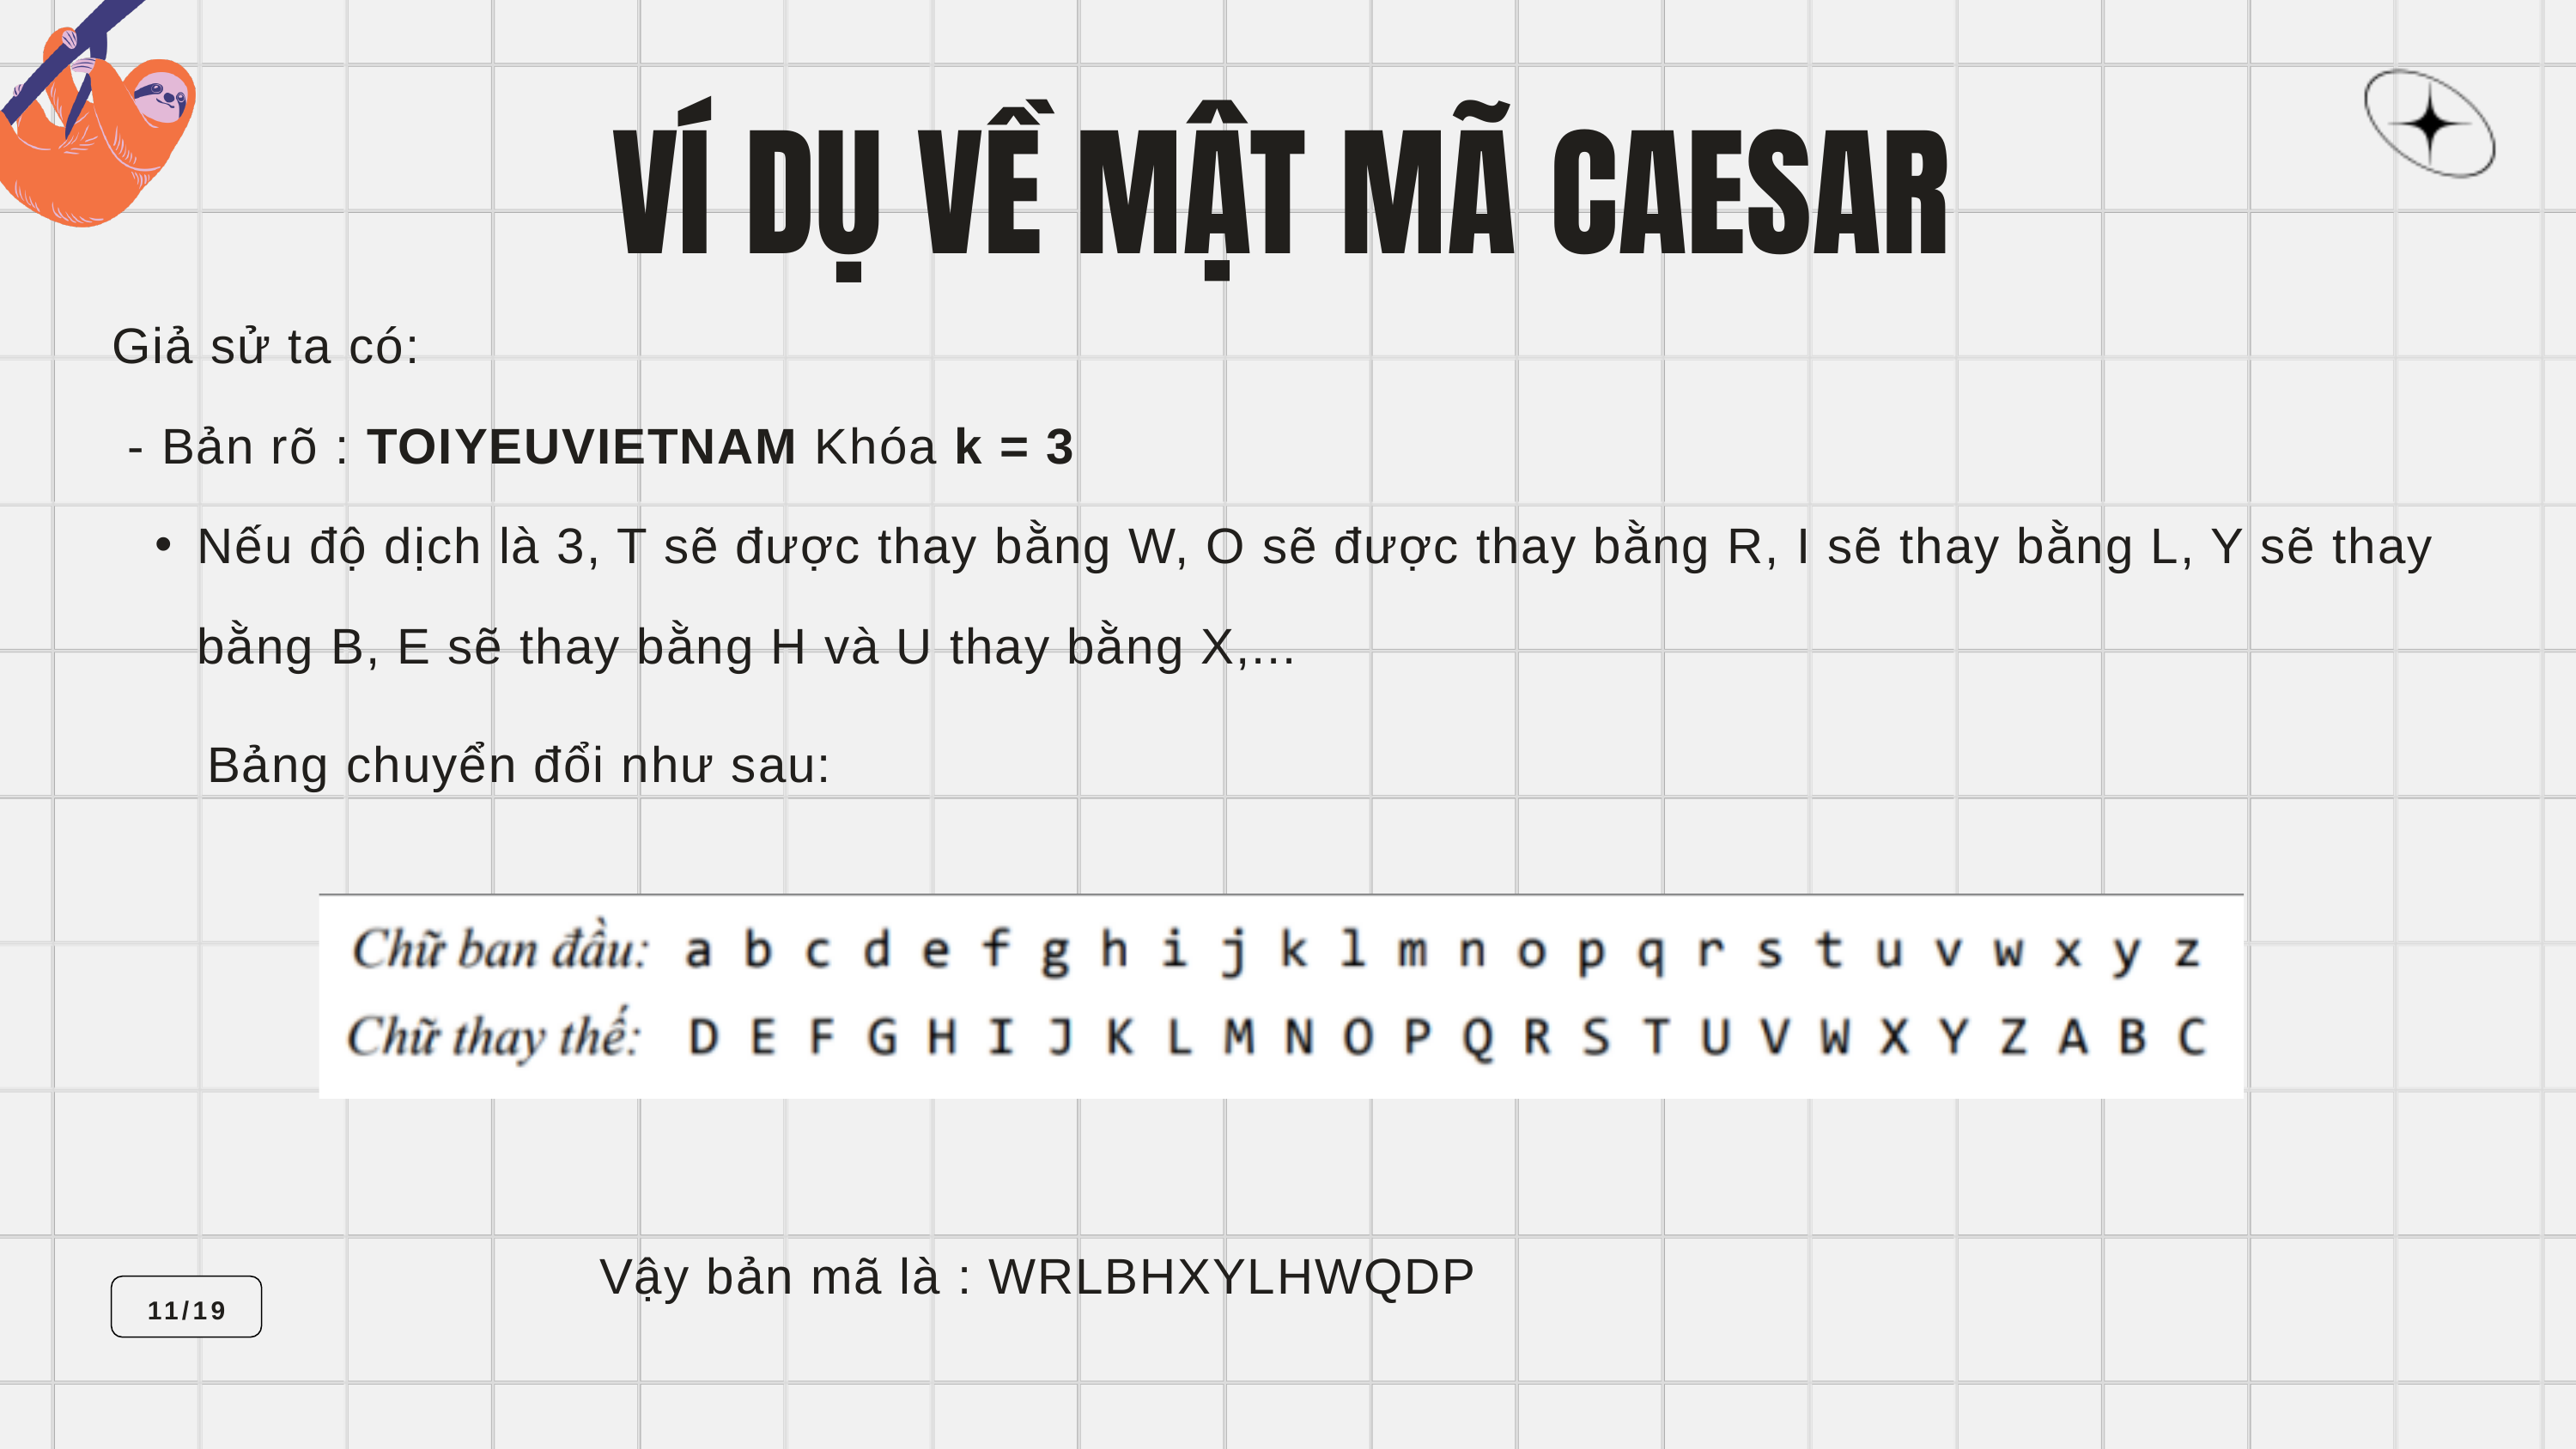

VÍ DỤ VỀ MẬT MÃ CAESAR

Giả sử ta có:
 - Bản rõ : TOIYEUVIETNAM Khóa k = 3
Nếu độ dịch là 3, T sẽ được thay bằng W, O sẽ được thay bằng R, I sẽ thay bằng L, Y sẽ thay bằng B, E sẽ thay bằng H và U thay bằng X,...

Bảng chuyển đổi như sau:

Vậy bản mã là : WRLBHXYLHWQDP

11/19